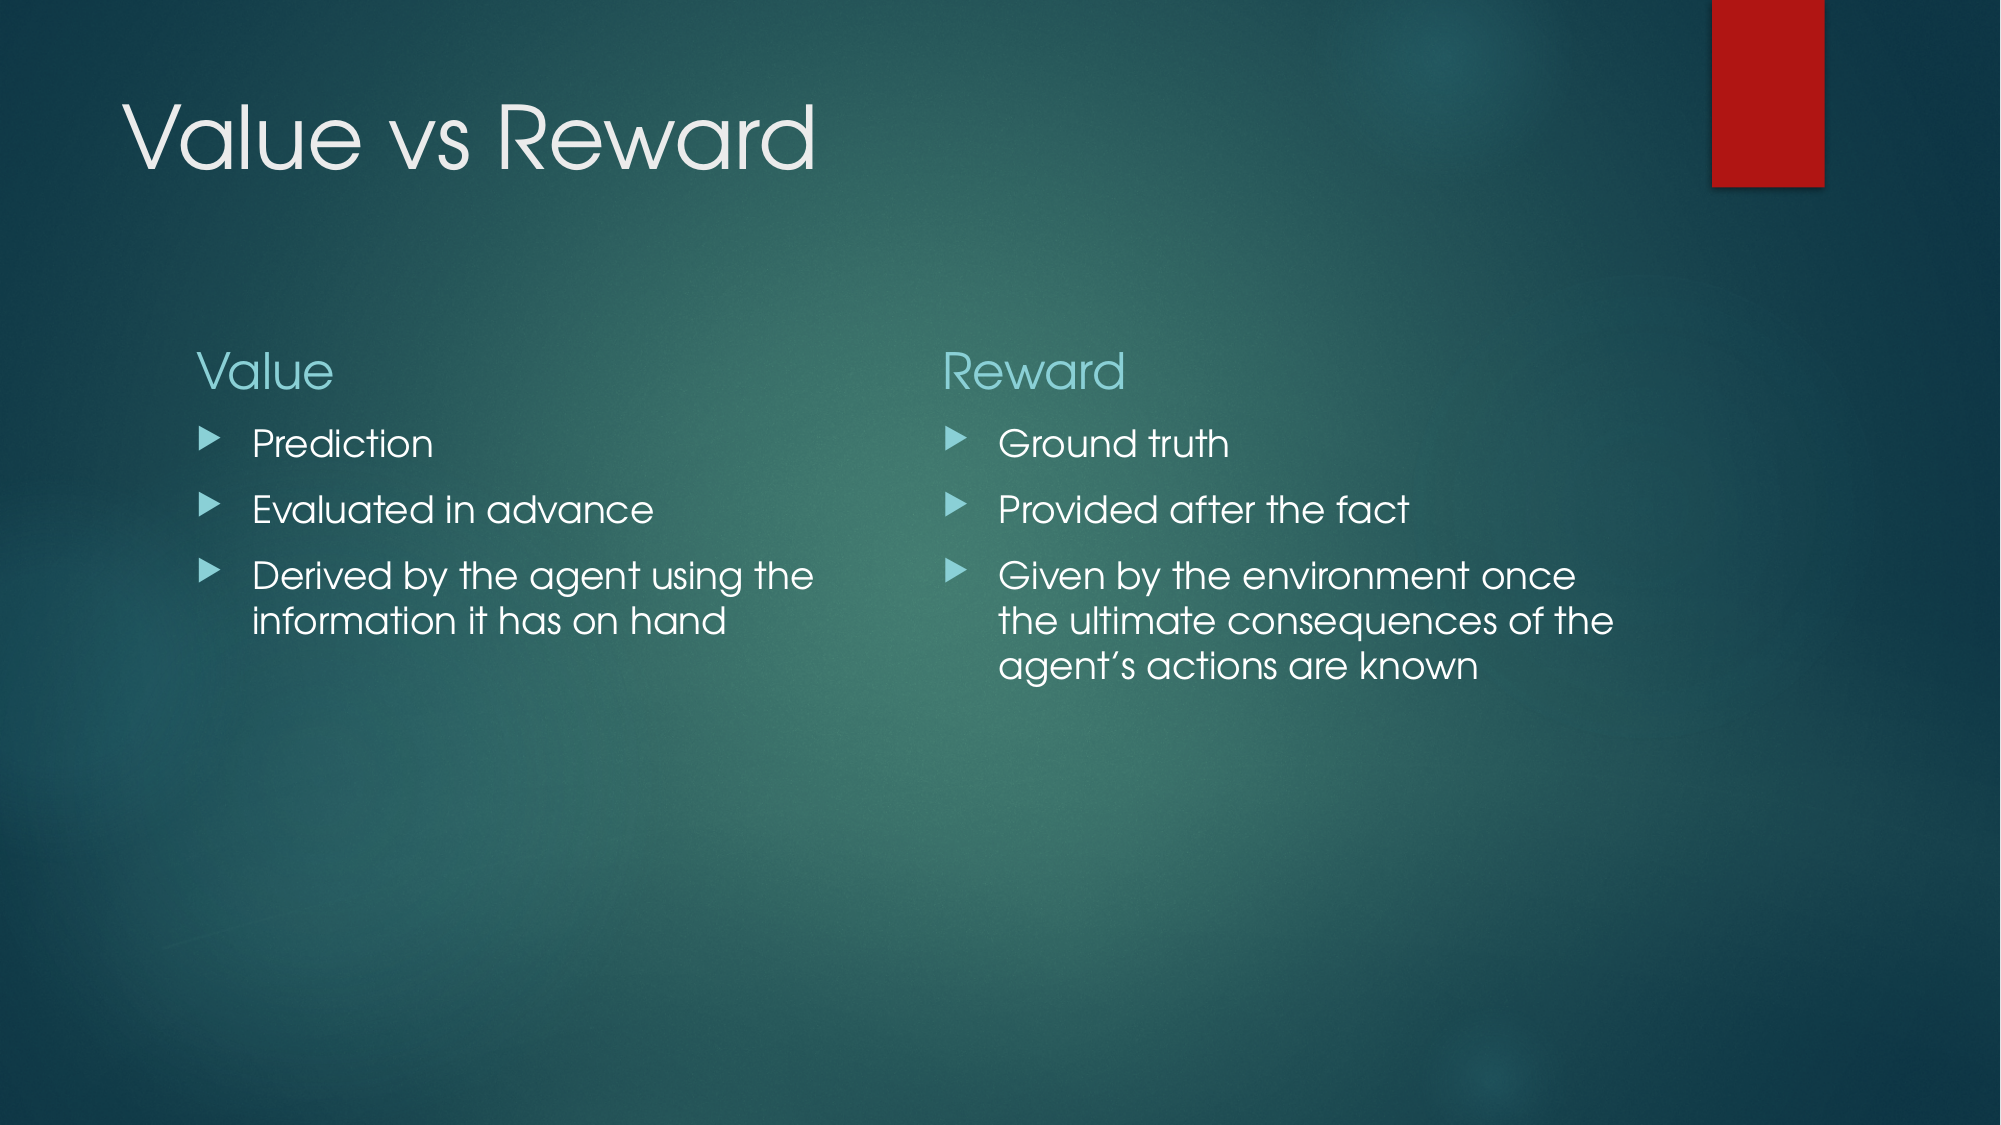

# Value vs Reward
Value
Reward
Prediction
Evaluated in advance
Derived by the agent using the information it has on hand
Ground truth
Provided after the fact
Given by the environment once the ultimate consequences of the agent’s actions are known